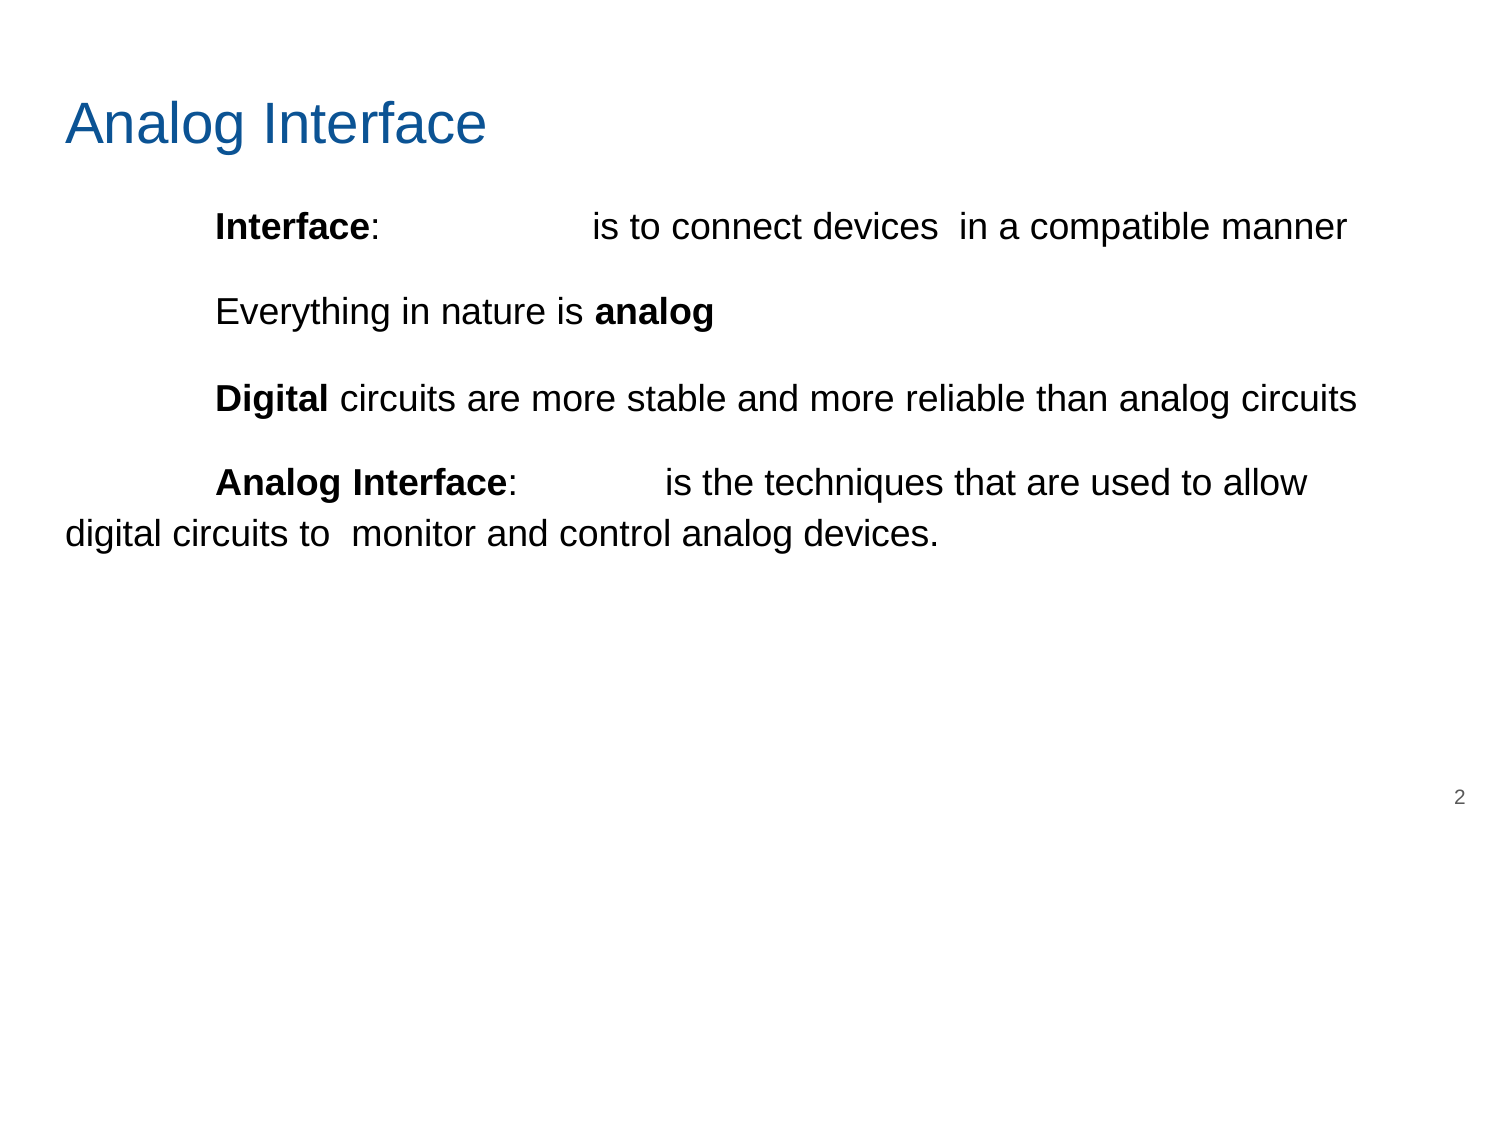

# Analog Interface
Interface:	is to connect devices in a compatible manner

Everything in nature is analog

Digital circuits are more stable and more reliable than analog circuits
Analog Interface:	is the techniques that are used to allow digital circuits to  monitor and control analog devices.
2